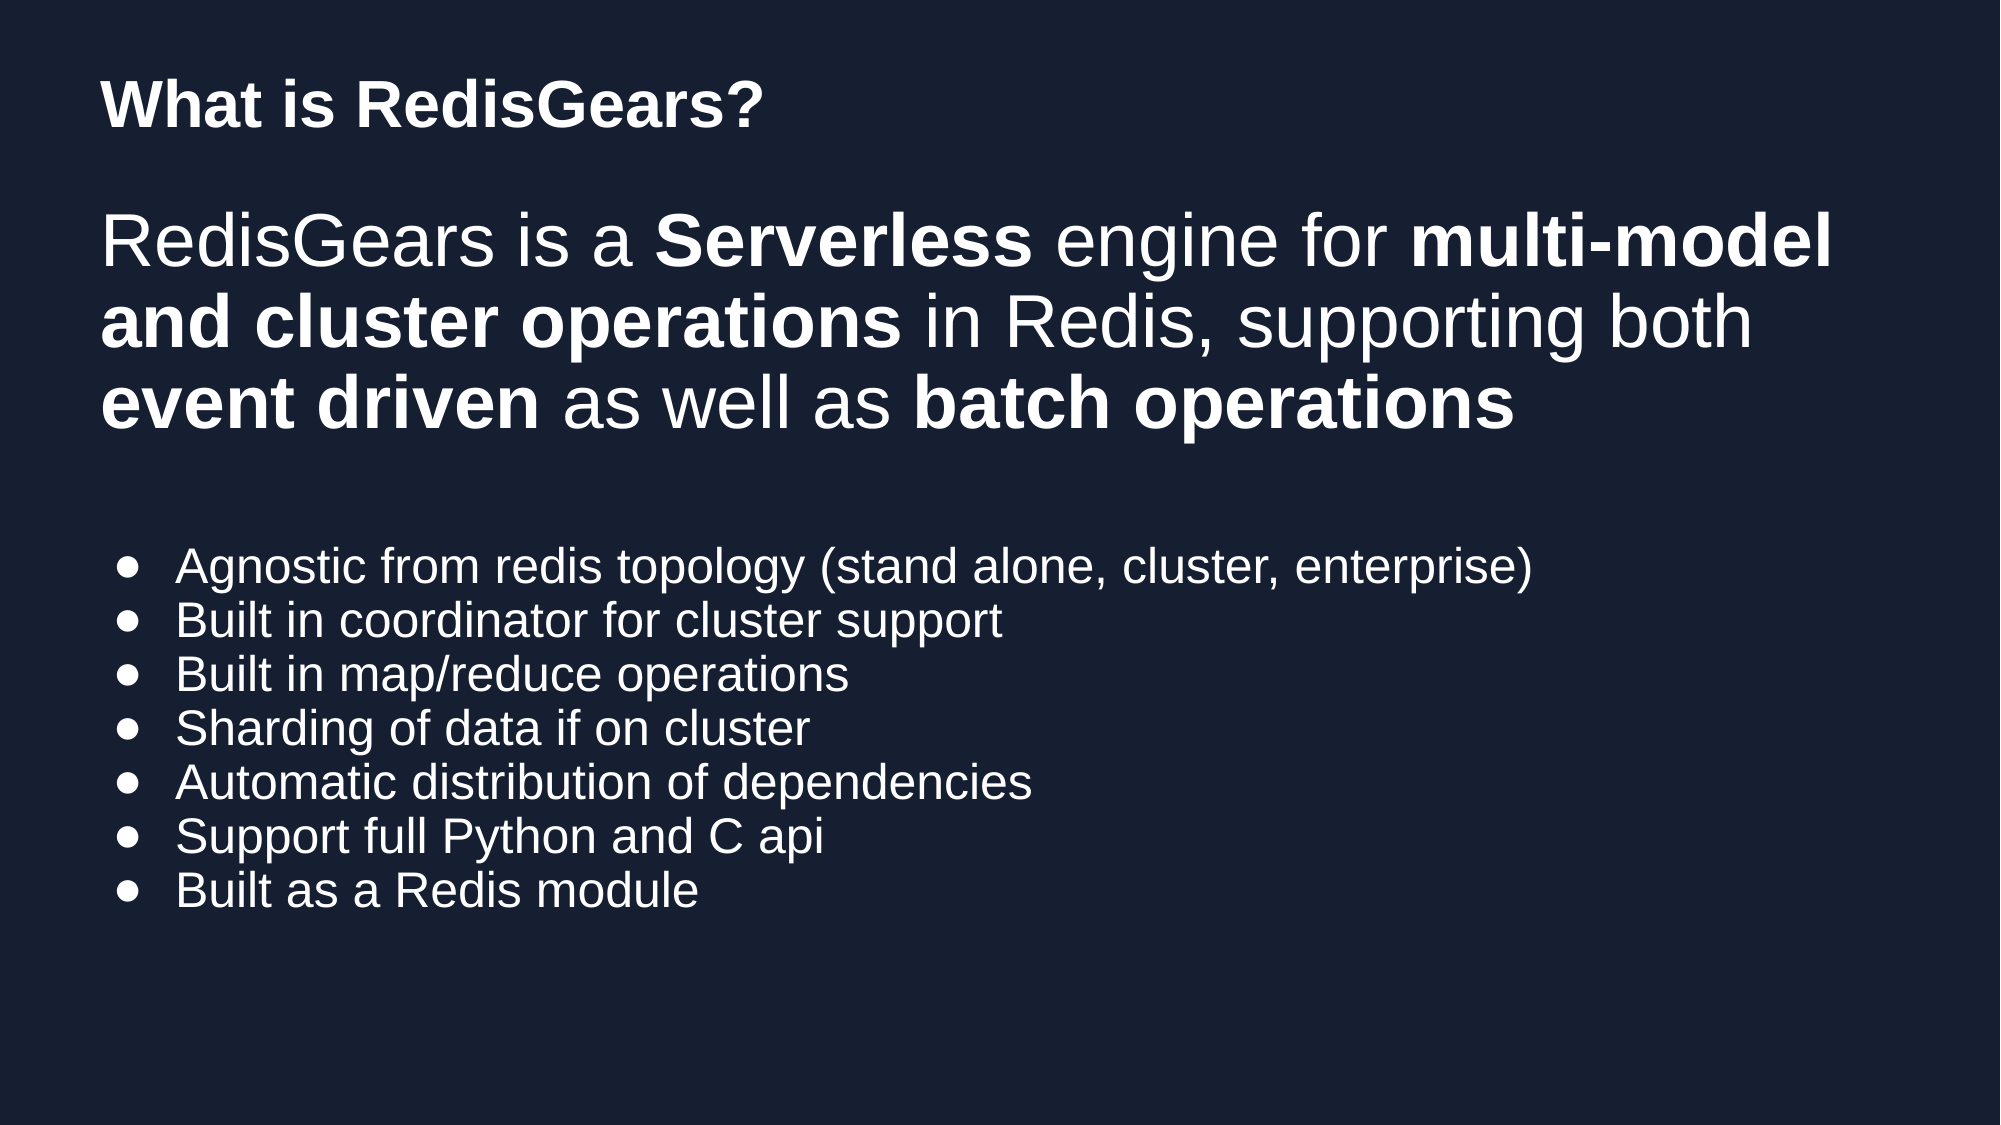

What is RedisGears?
RedisGears is a Serverless engine for multi-model and cluster operations in Redis, supporting both event driven as well as batch operations

Agnostic from redis topology (stand alone, cluster, enterprise)
Built in coordinator for cluster support
Built in map/reduce operations
Sharding of data if on cluster
Automatic distribution of dependencies
Support full Python and C api
Built as a Redis module